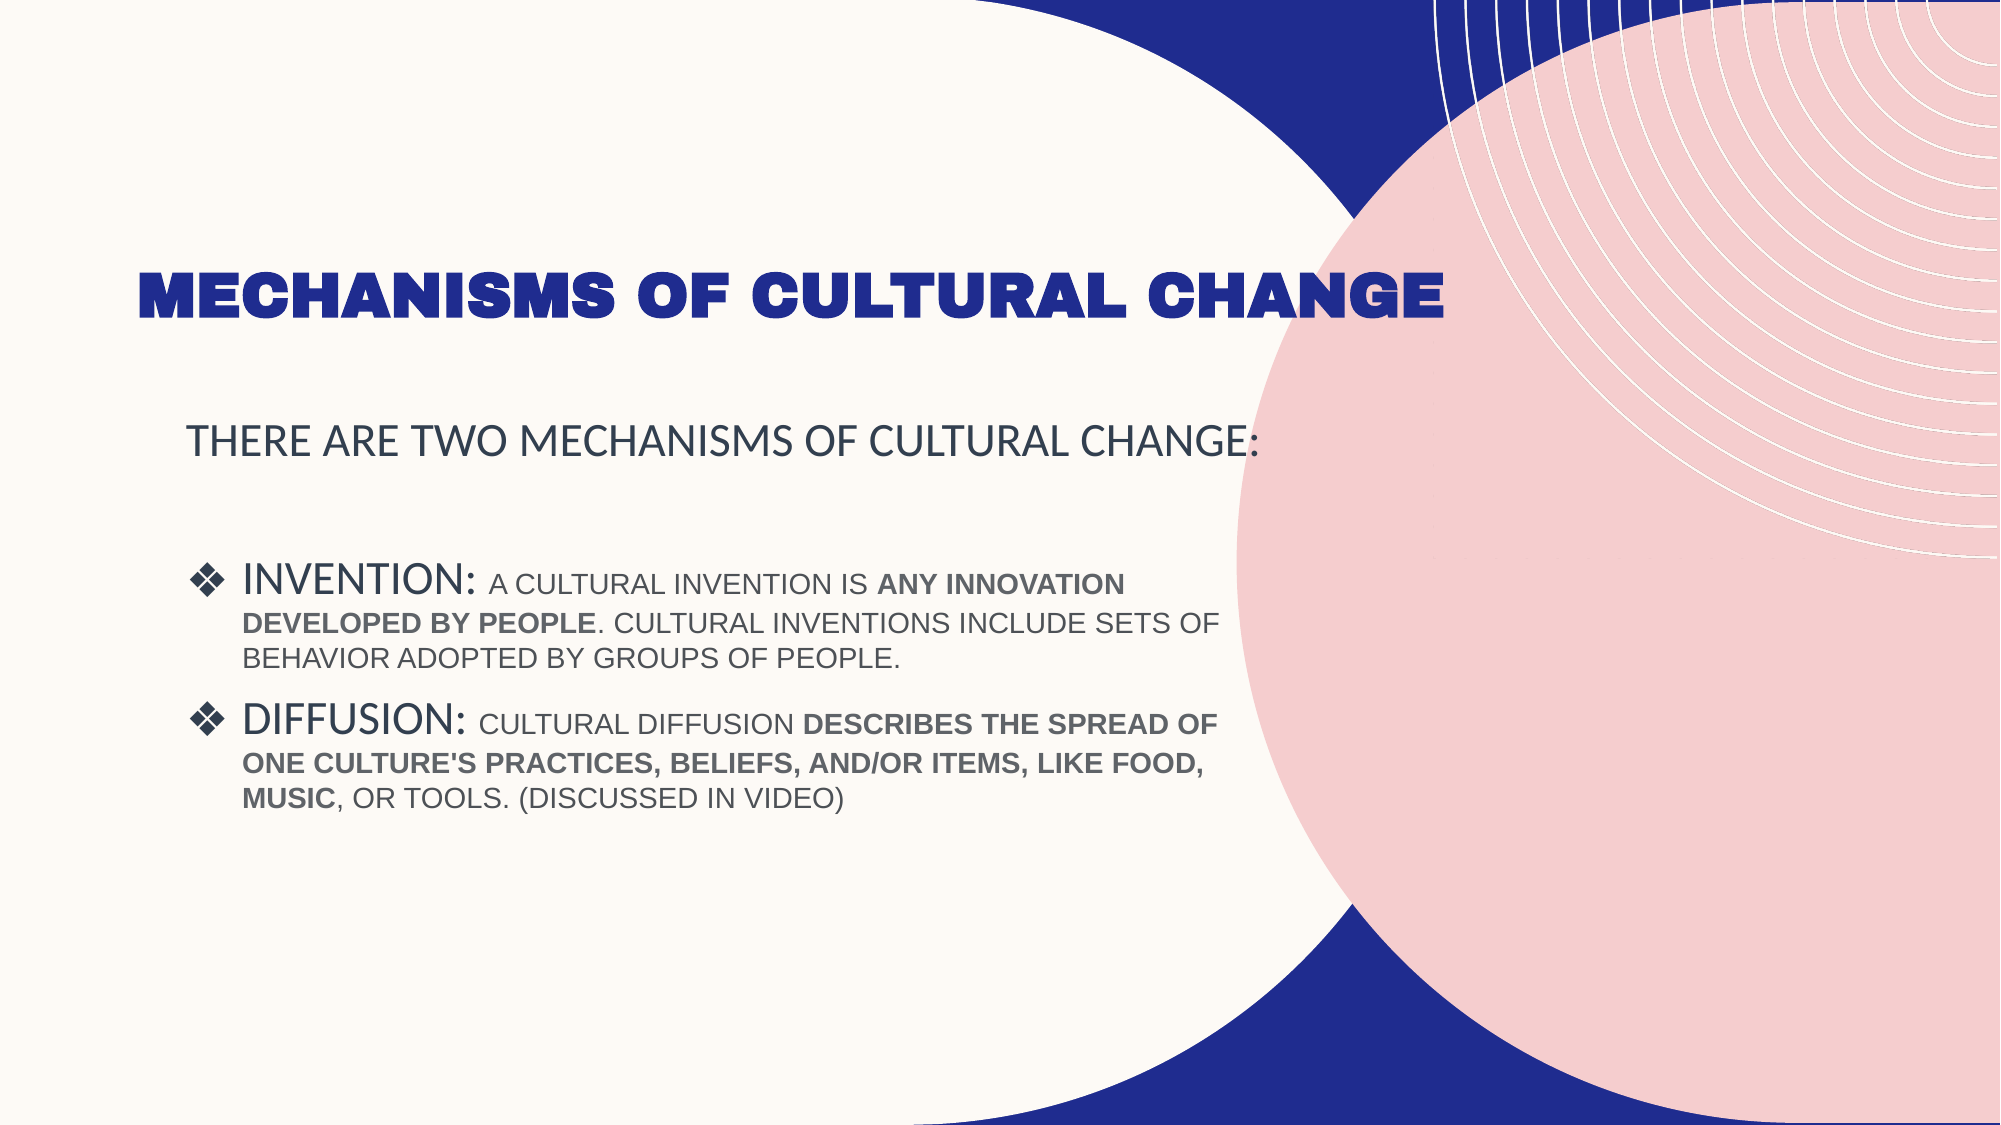

# MECHANISMS OF CULTURAL CHANGE
THERE ARE TWO MECHANISMS OF CULTURAL CHANGE:

INVENTION: A CULTURAL INVENTION IS ANY INNOVATION DEVELOPED BY PEOPLE. CULTURAL INVENTIONS INCLUDE SETS OF BEHAVIOR ADOPTED BY GROUPS OF PEOPLE.
DIFFUSION: CULTURAL DIFFUSION DESCRIBES THE SPREAD OF ONE CULTURE'S PRACTICES, BELIEFS, AND/OR ITEMS, LIKE FOOD, MUSIC, OR TOOLS. (DISCUSSED IN VIDEO)